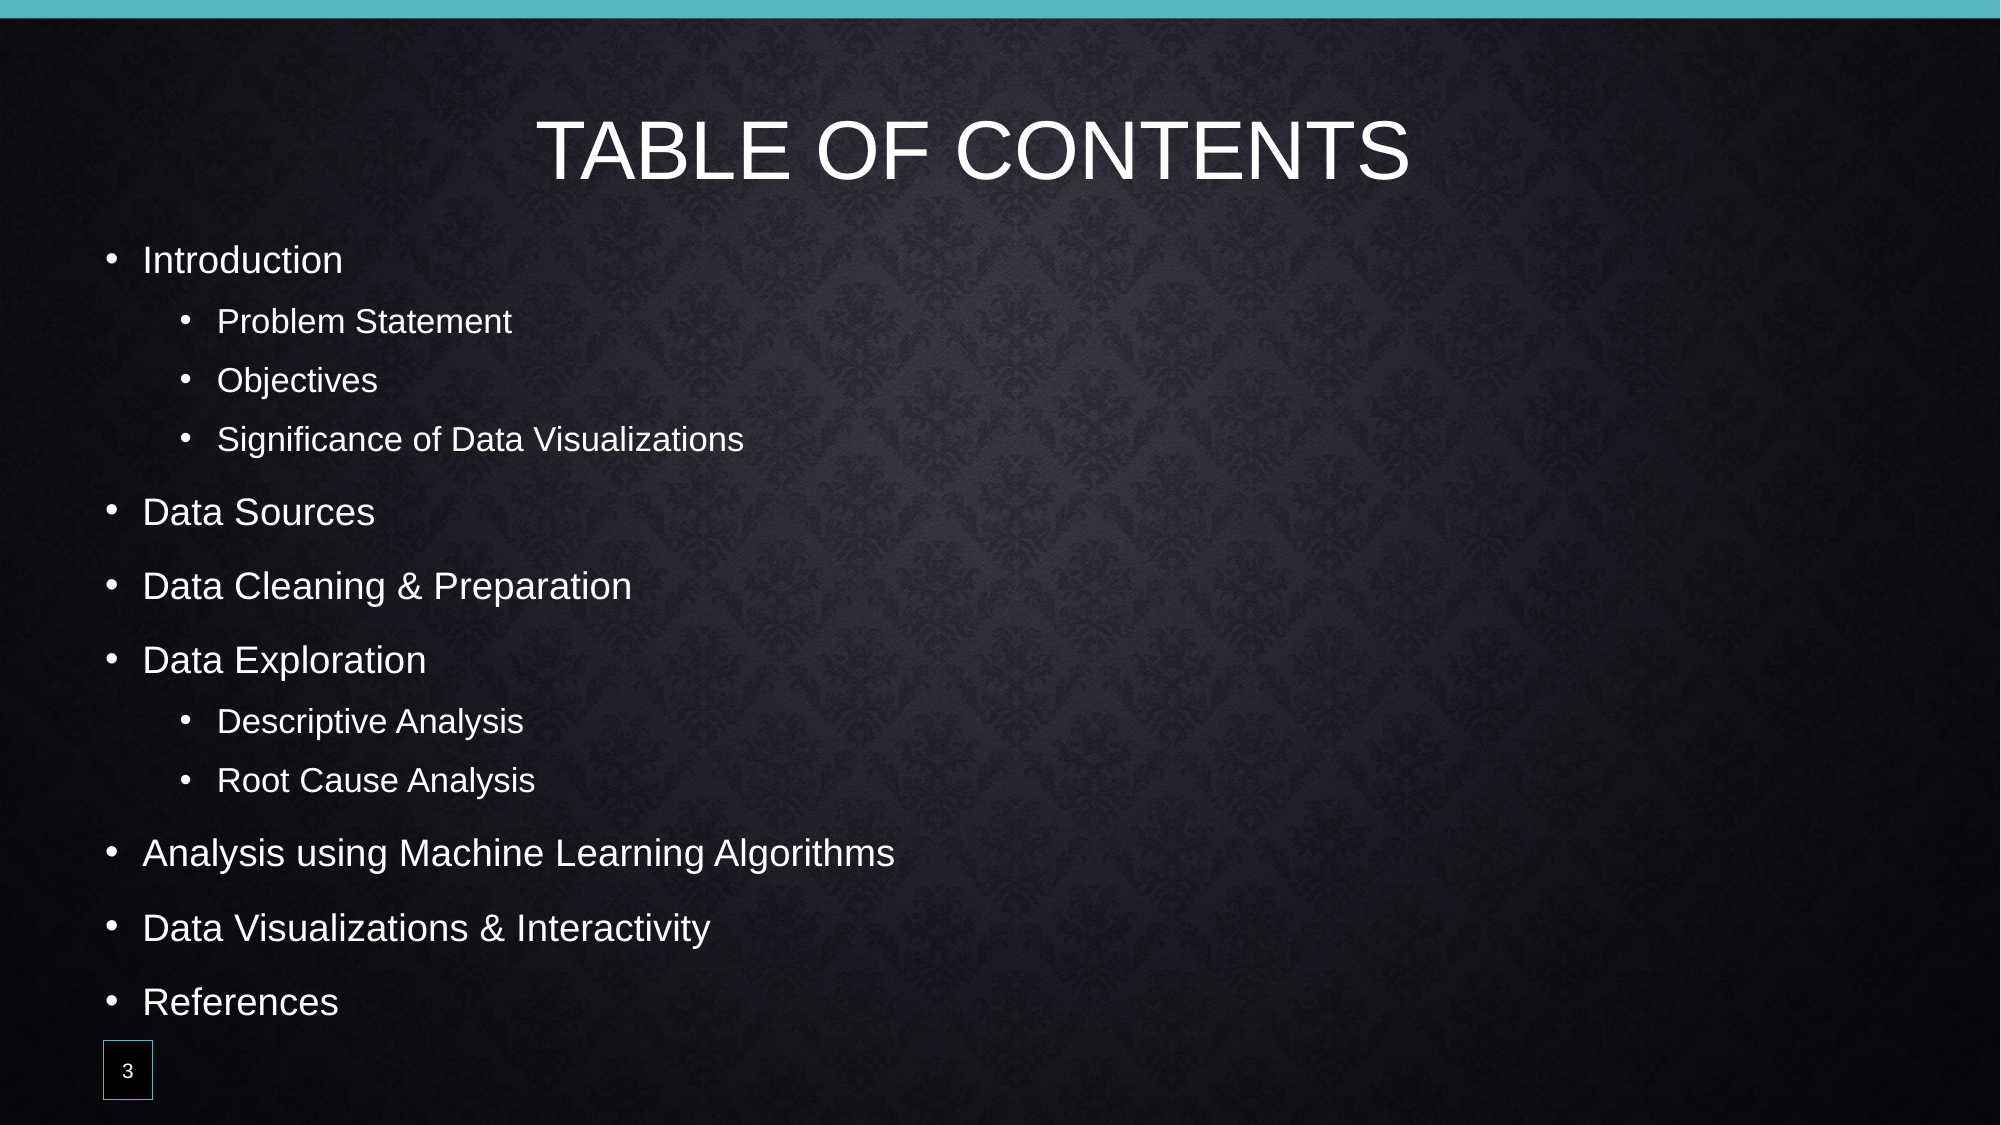

# Table of Contents
Introduction
Problem Statement
Objectives
Significance of Data Visualizations
Data Sources
Data Cleaning & Preparation
Data Exploration
Descriptive Analysis
Root Cause Analysis
Analysis using Machine Learning Algorithms
Data Visualizations & Interactivity
References

3